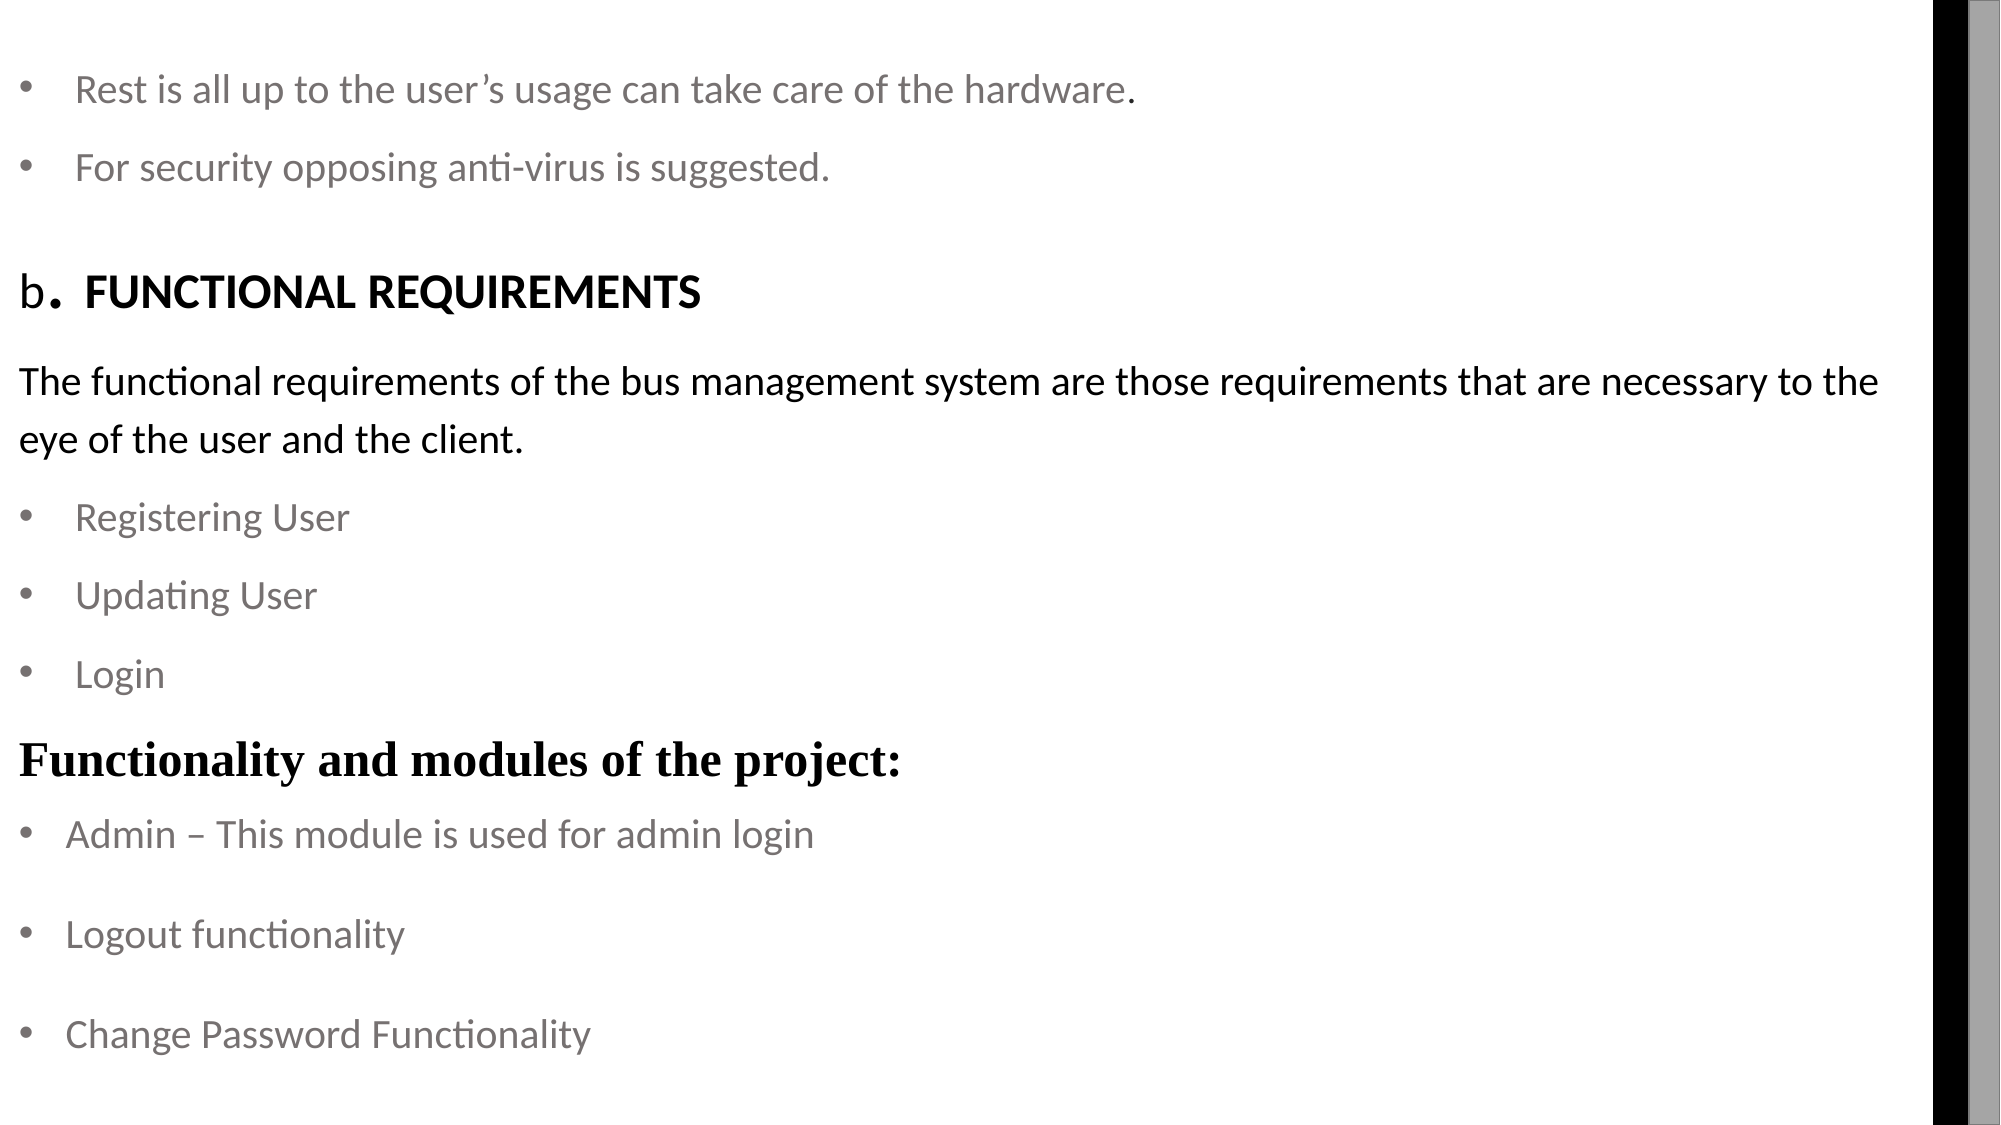

Rest is all up to the user’s usage can take care of the hardware.
For security opposing anti-virus is suggested.
b. FUNCTIONAL REQUIREMENTS
The functional requirements of the bus management system are those requirements that are necessary to the eye of the user and the client.
Registering User
Updating User
Login
Functionality and modules of the project:
Admin – This module is used for admin login

Logout functionality

Change Password Functionality

#